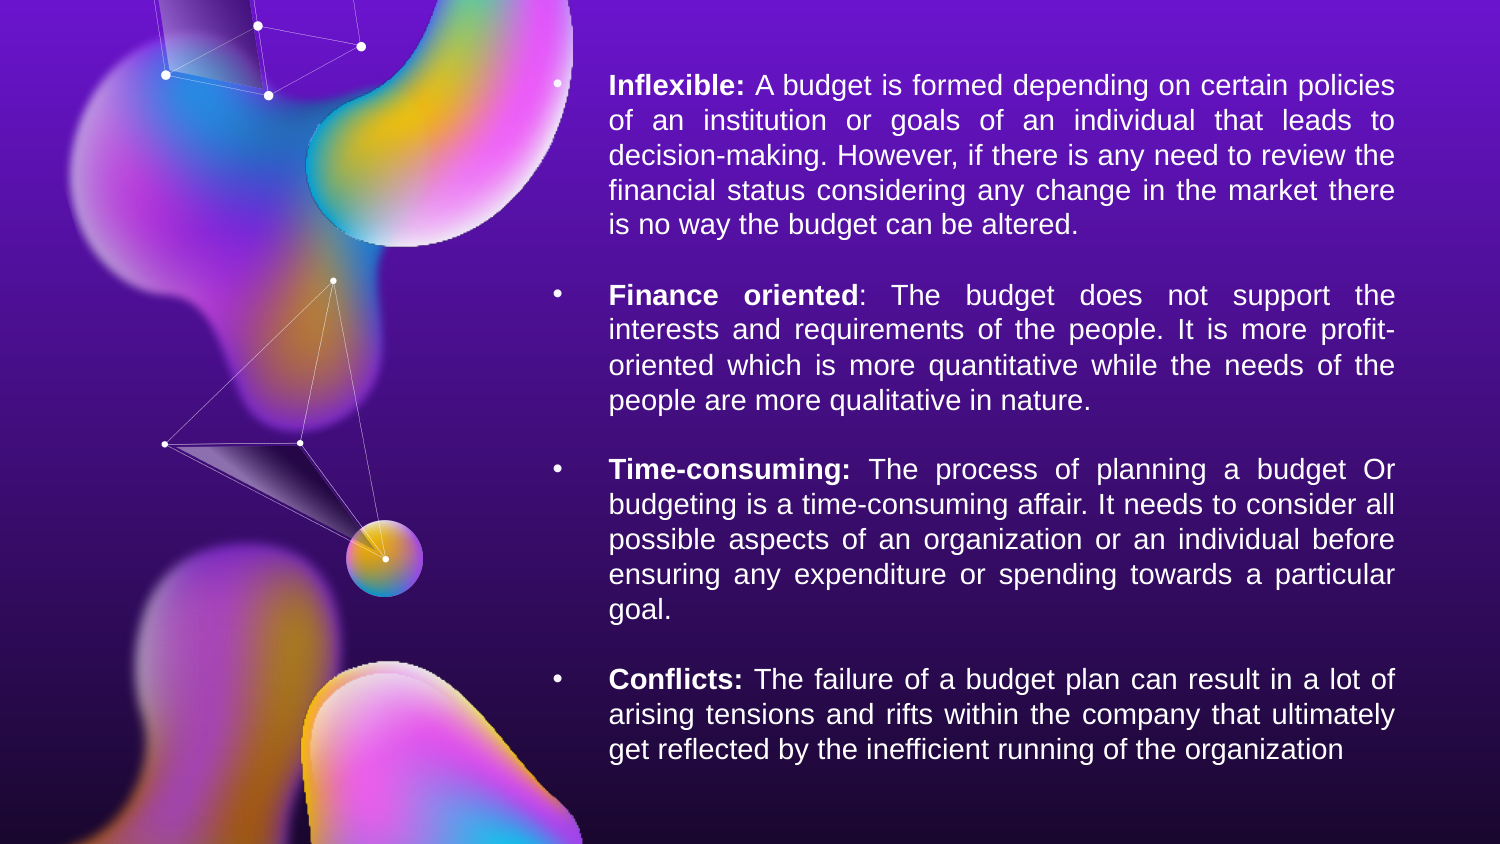

Inflexible: A budget is formed depending on certain policies of an institution or goals of an individual that leads to decision-making. However, if there is any need to review the financial status considering any change in the market there is no way the budget can be altered.

Finance oriented: The budget does not support the interests and requirements of the people. It is more profit-oriented which is more quantitative while the needs of the people are more qualitative in nature.

Time-consuming: The process of planning a budget Or budgeting is a time-consuming affair. It needs to consider all possible aspects of an organization or an individual before ensuring any expenditure or spending towards a particular goal.

Conflicts: The failure of a budget plan can result in a lot of arising tensions and rifts within the company that ultimately get reflected by the inefficient running of the organization